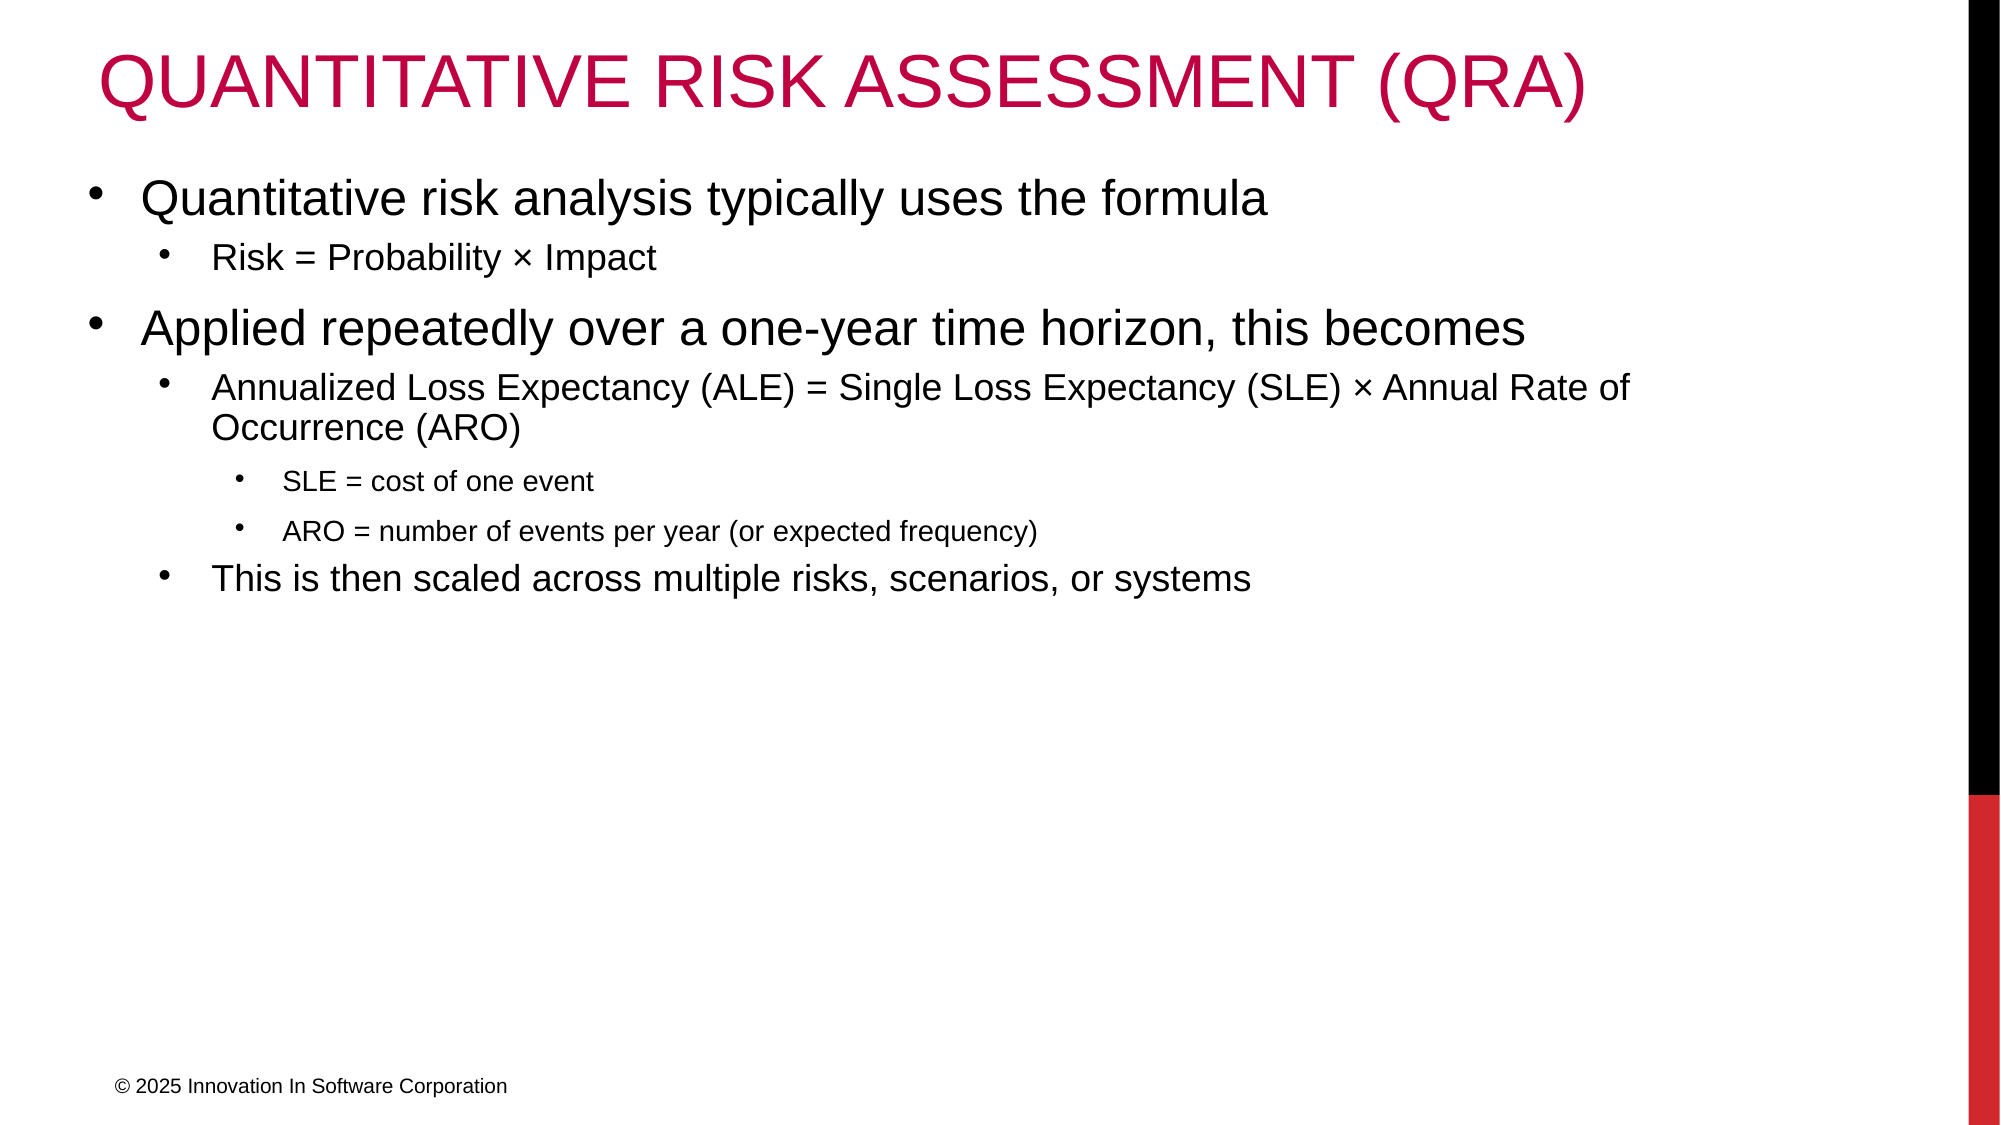

# Quantitative Risk Assessment (QRA)
Quantitative risk analysis typically uses the formula
Risk = Probability × Impact
Applied repeatedly over a one-year time horizon, this becomes
Annualized Loss Expectancy (ALE) = Single Loss Expectancy (SLE) × Annual Rate of Occurrence (ARO)
SLE = cost of one event
ARO = number of events per year (or expected frequency)
This is then scaled across multiple risks, scenarios, or systems
© 2025 Innovation In Software Corporation